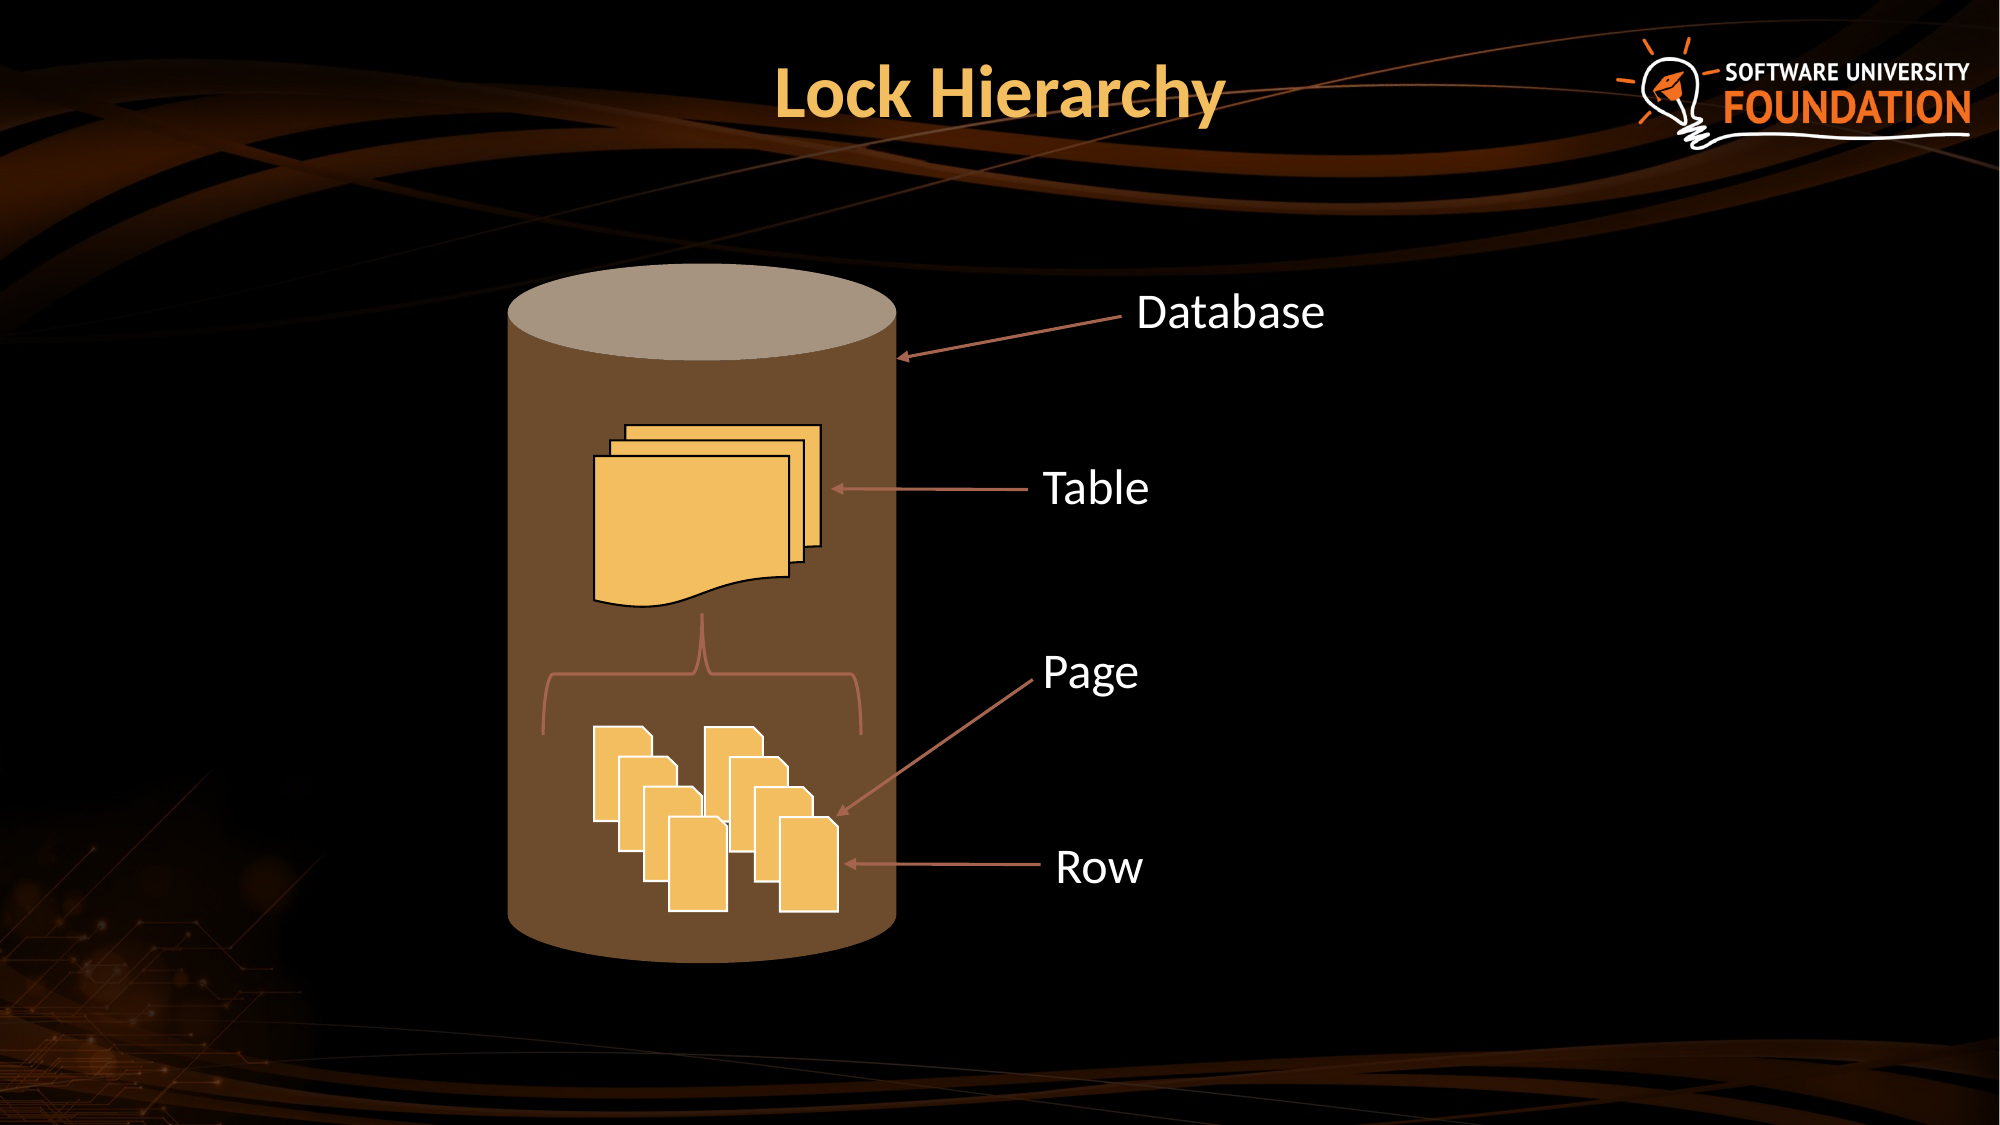

# Lock Hierarchy

Database

Table

Page

Row